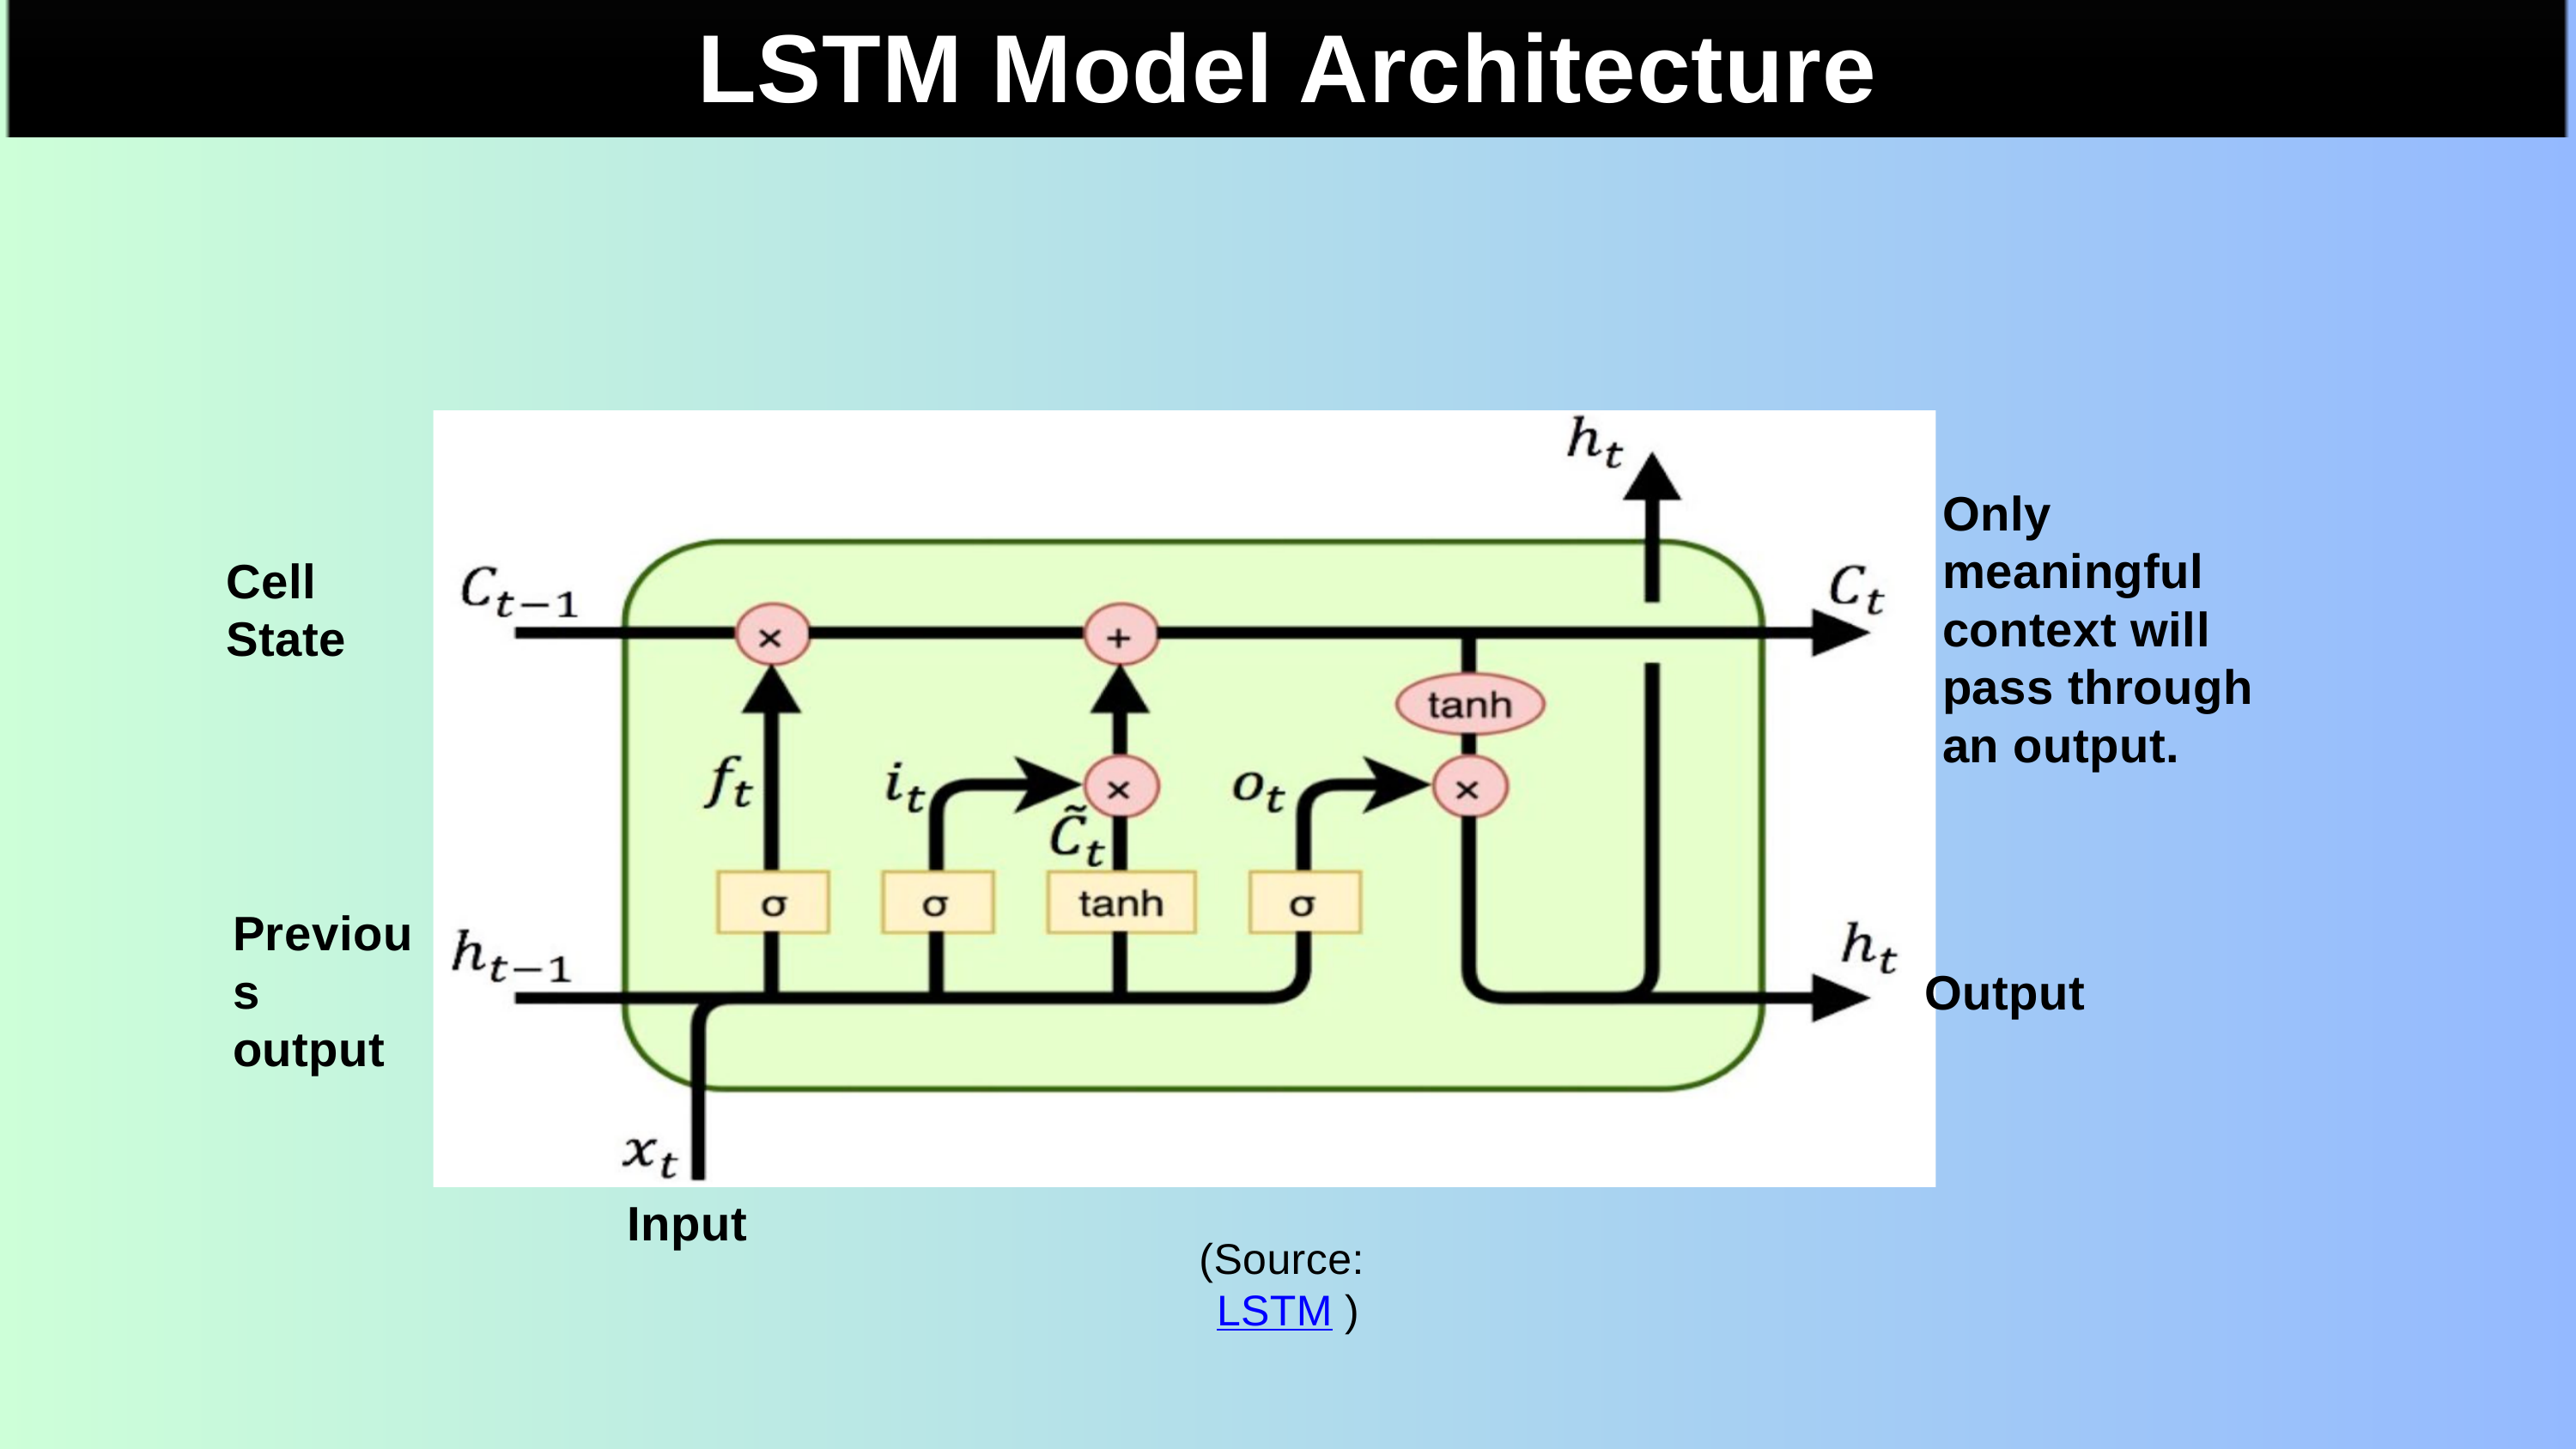

LSTM Model Architecture

Only meaningful context will pass through an output.
Cell State
Previous
output
Output
Input
(Source: LSTM )